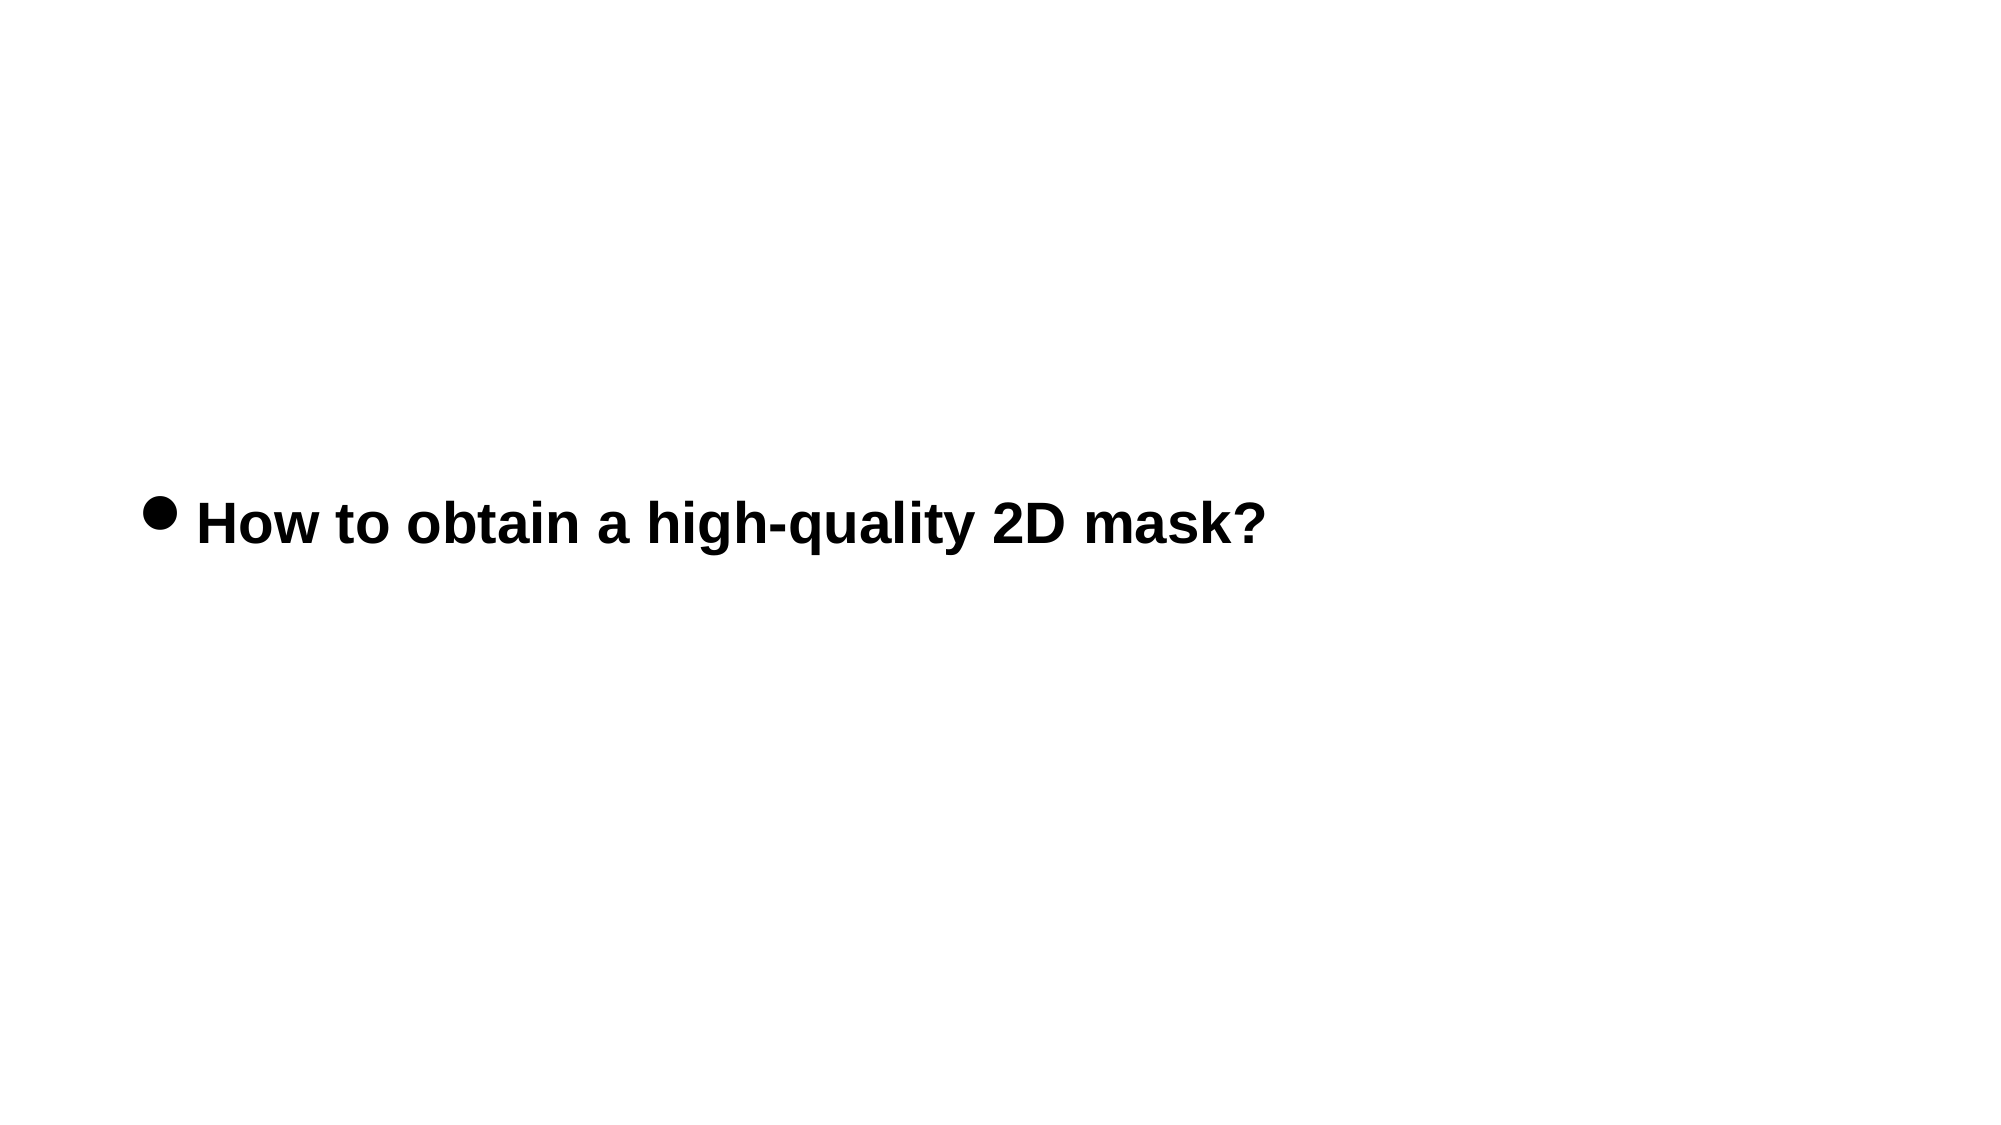

How to obtain a high-quality 2D mask?